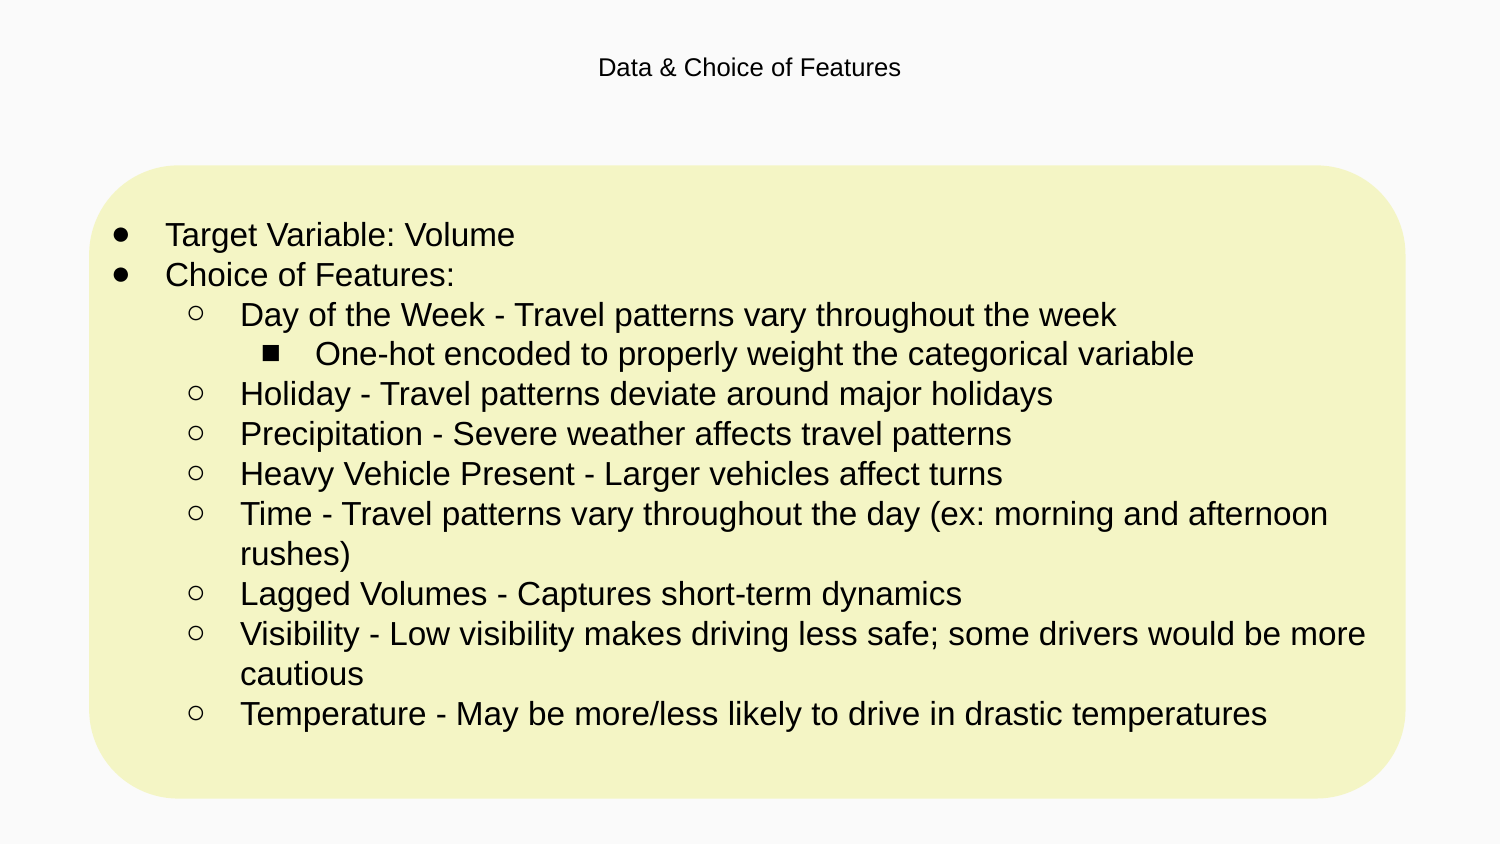

# Data & Choice of Features

Target Variable: Volume
Choice of Features:
Day of the Week - Travel patterns vary throughout the week
One-hot encoded to properly weight the categorical variable
Holiday - Travel patterns deviate around major holidays
Precipitation - Severe weather affects travel patterns
Heavy Vehicle Present - Larger vehicles affect turns
Time - Travel patterns vary throughout the day (ex: morning and afternoon rushes)
Lagged Volumes - Captures short-term dynamics
Visibility - Low visibility makes driving less safe; some drivers would be more cautious
Temperature - May be more/less likely to drive in drastic temperatures